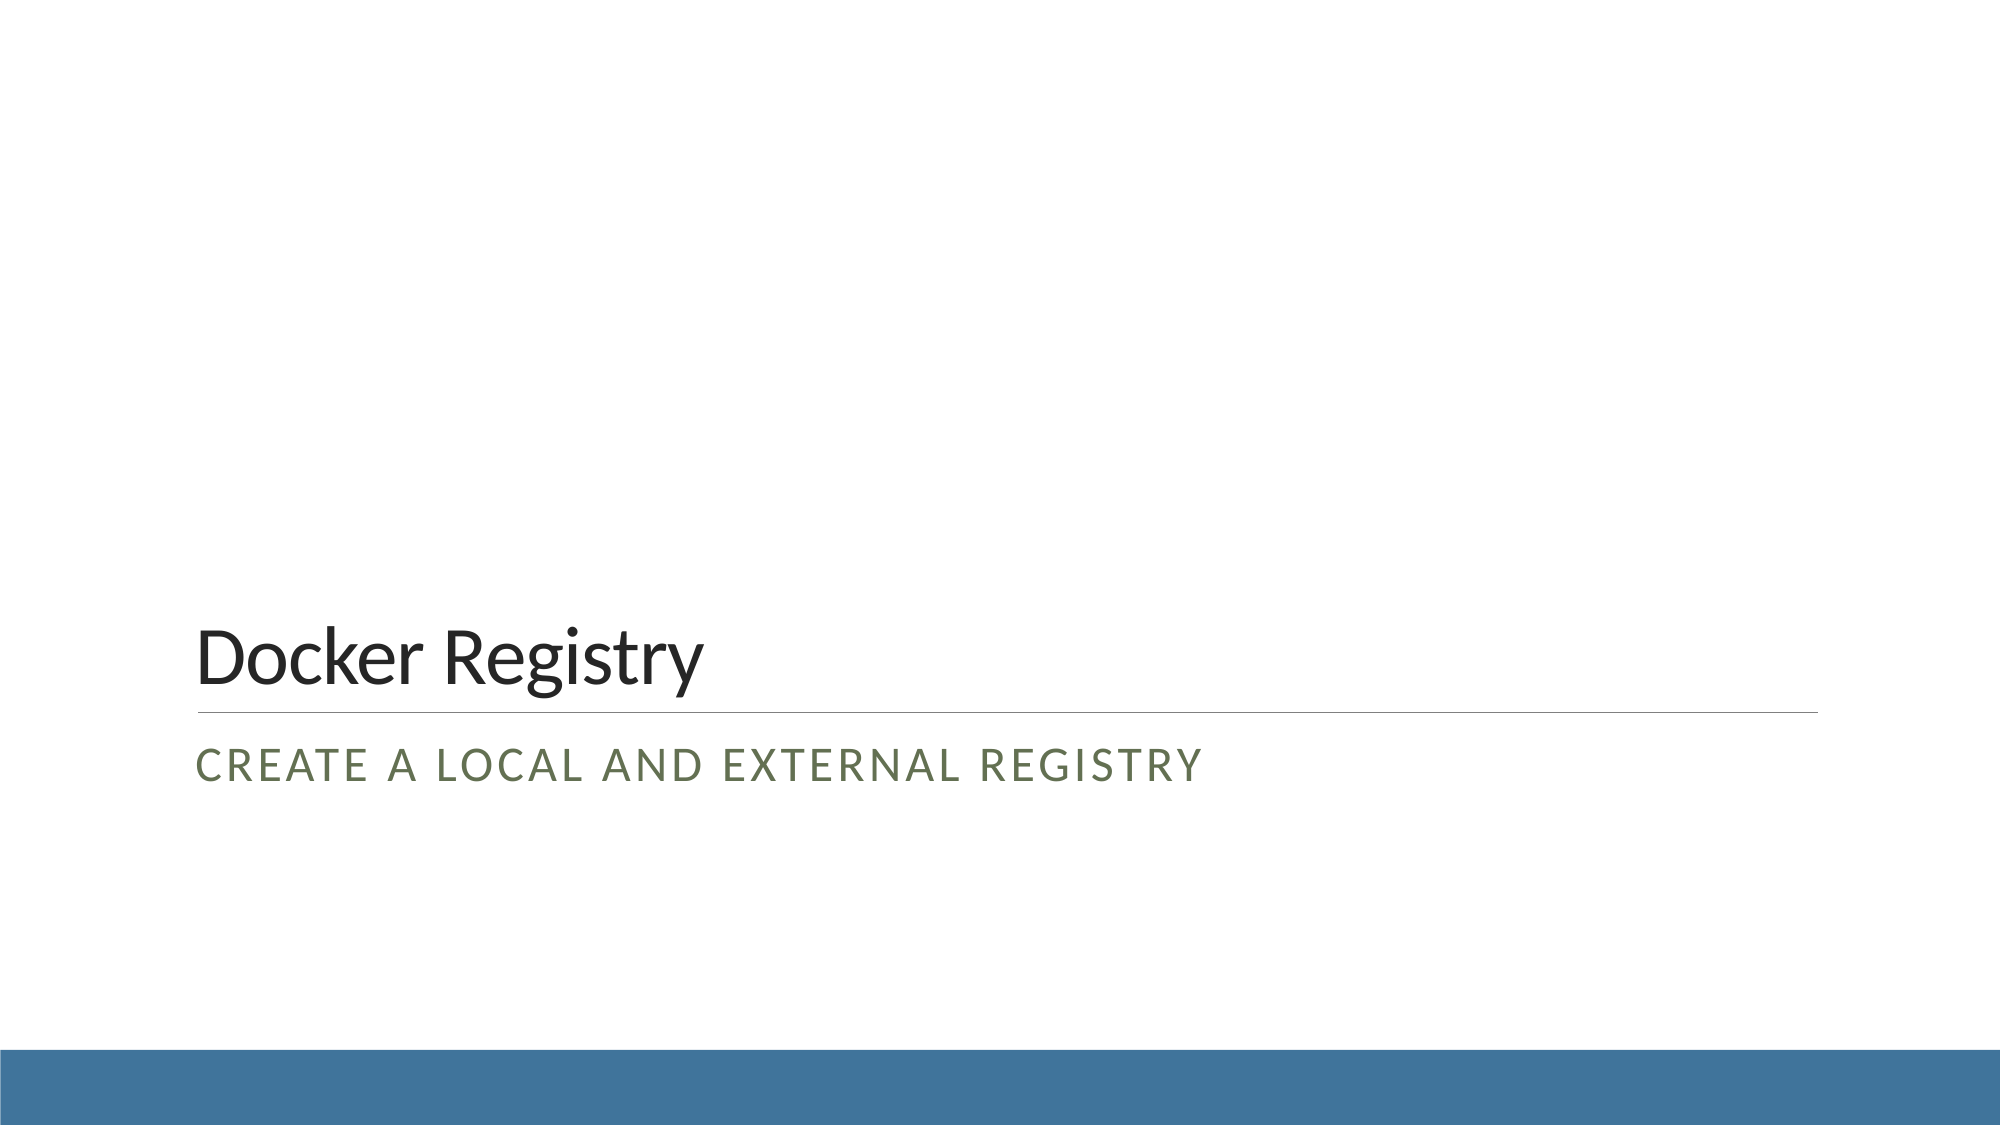

# Docker Registry
Create a local and external registry